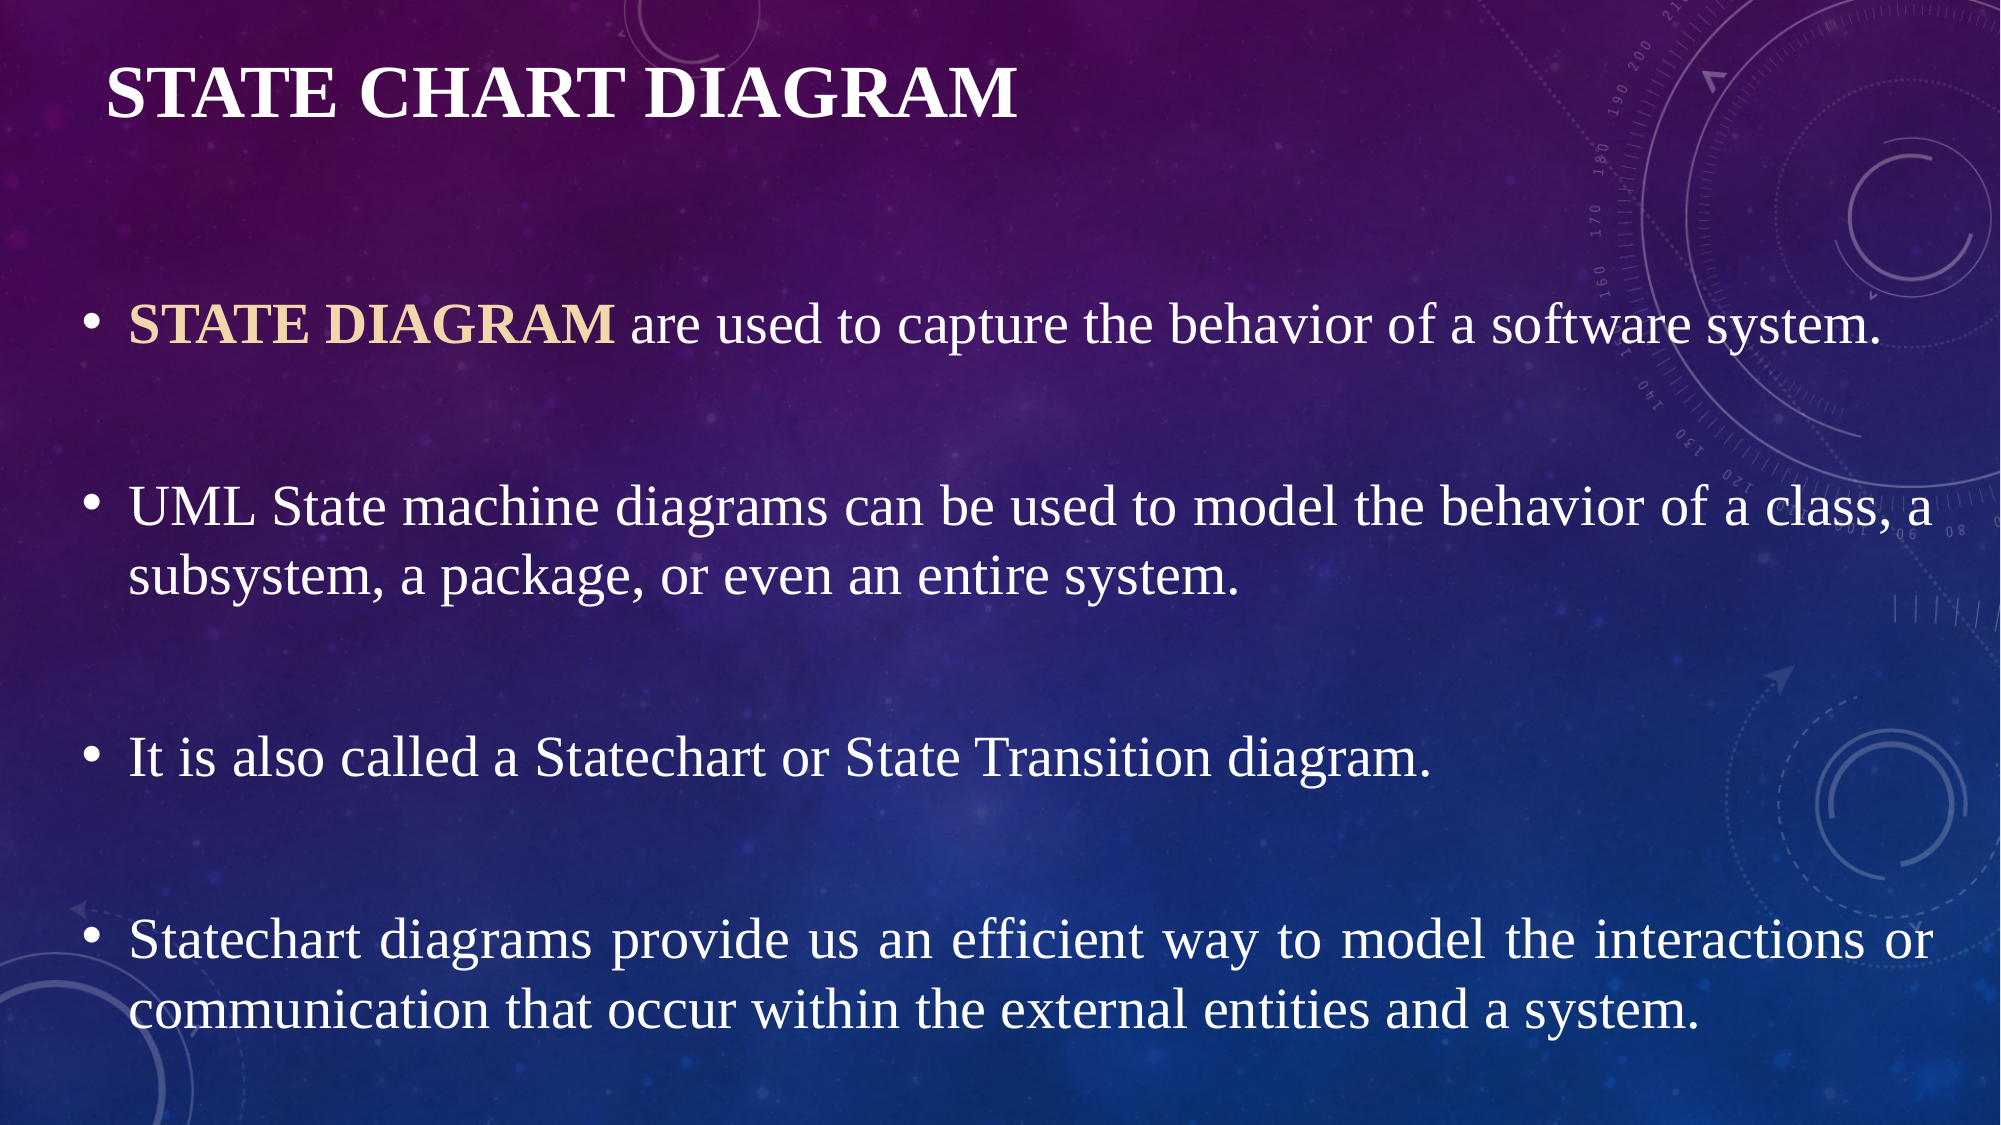

# STATE CHART DIAGRAM
STATE DIAGRAM are used to capture the behavior of a software system.

UML State machine diagrams can be used to model the behavior of a class, a subsystem, a package, or even an entire system.

It is also called a Statechart or State Transition diagram.

Statechart diagrams provide us an efficient way to model the interactions or communication that occur within the external entities and a system.